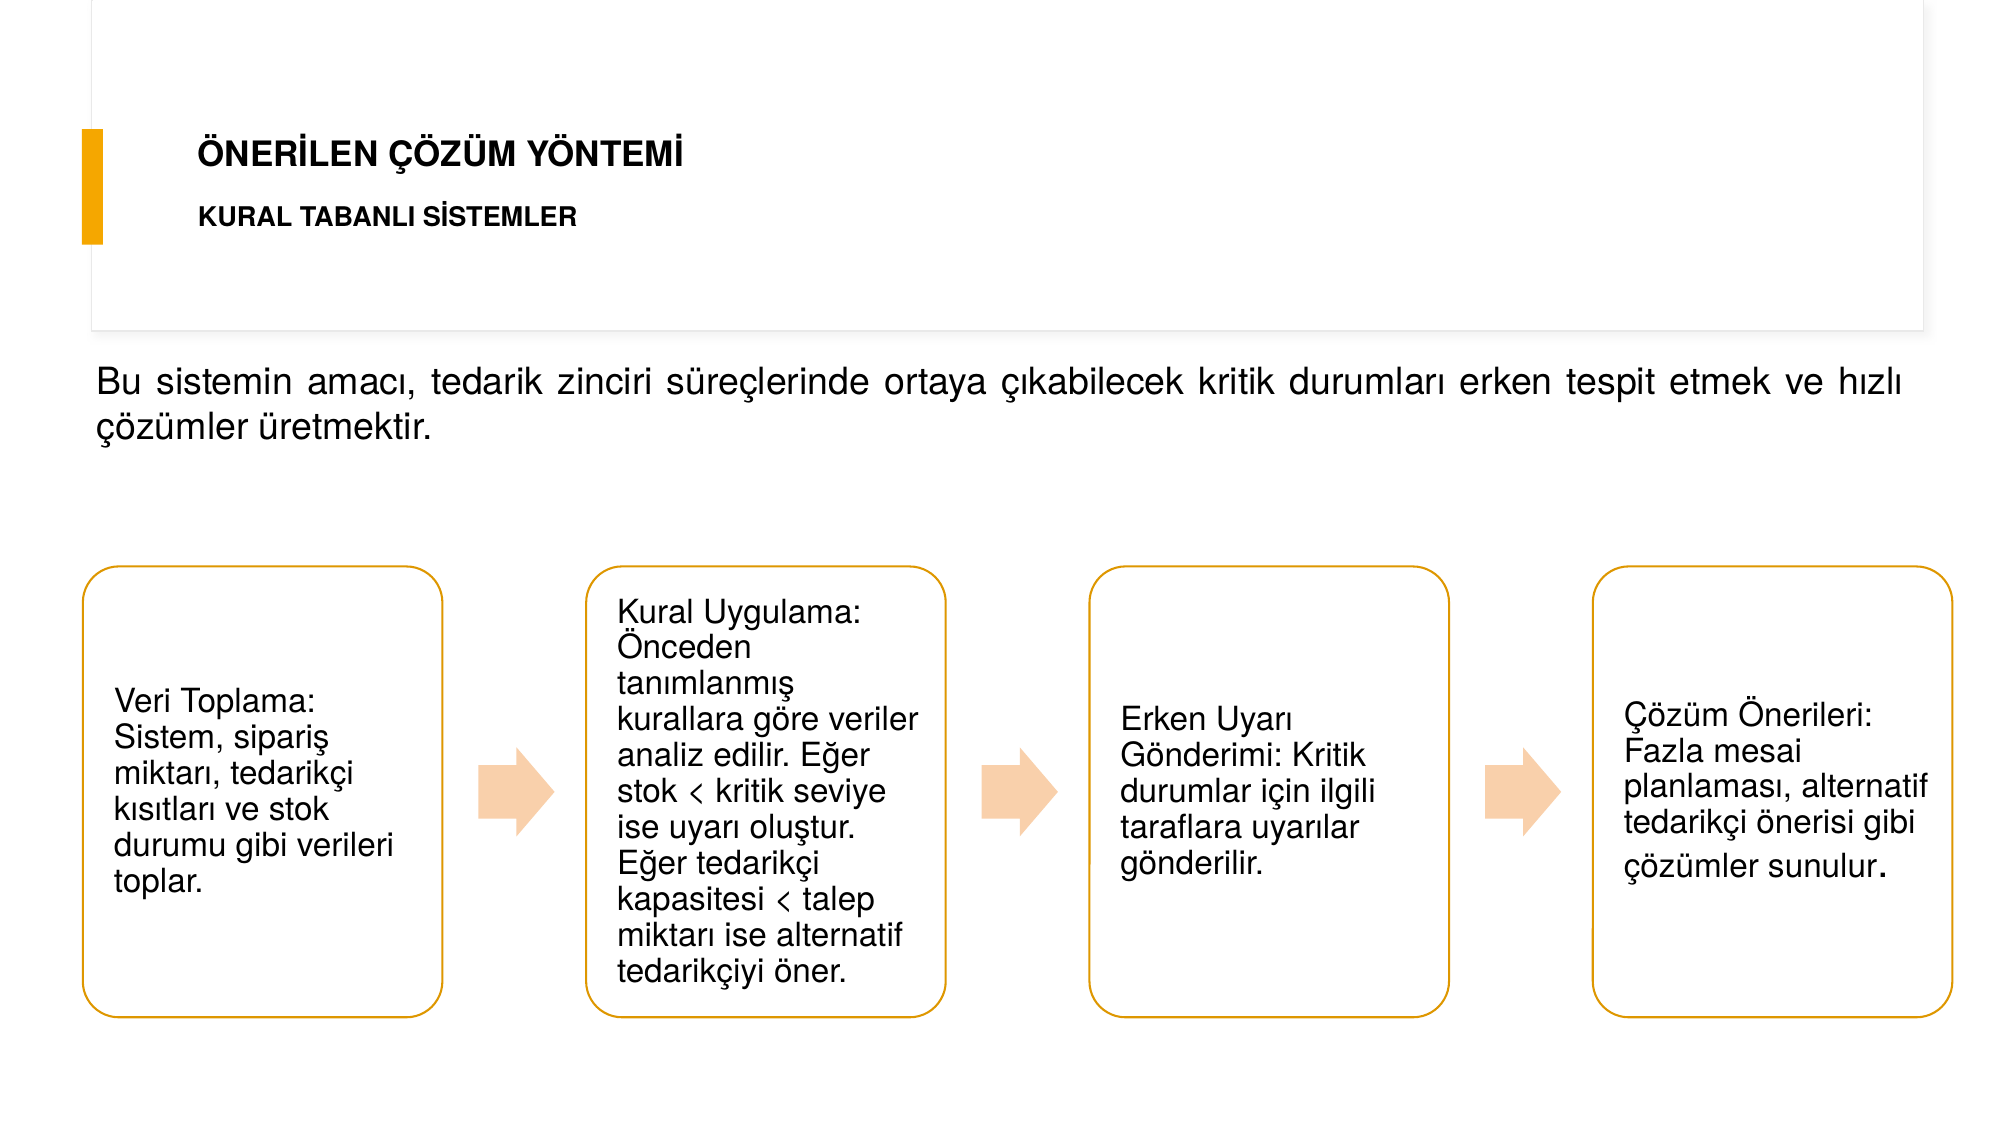

# ÖNERİLEN ÇÖZÜM YÖNTEMİ KURAL TABANLI SİSTEMLER
Bu sistemin amacı, tedarik zinciri süreçlerinde ortaya çıkabilecek kritik durumları erken tespit etmek ve hızlı çözümler üretmektir.

Veri Toplama: Sistem, sipariş miktarı, tedarikçi kısıtları ve stok durumu gibi verileri toplar.

Kural Uygulama: Önceden tanımlanmış kurallara göre veriler analiz edilir. Eğer stok < kritik seviye ise uyarı oluştur. Eğer tedarikçi kapasitesi < talep miktarı ise alternatif tedarikçiyi öner.

Erken Uyarı Gönderimi: Kritik durumlar için ilgili taraflara uyarılar gönderilir.

Çözüm Önerileri: Fazla mesai planlaması, alternatif tedarikçi önerisi gibi çözümler sunulur.